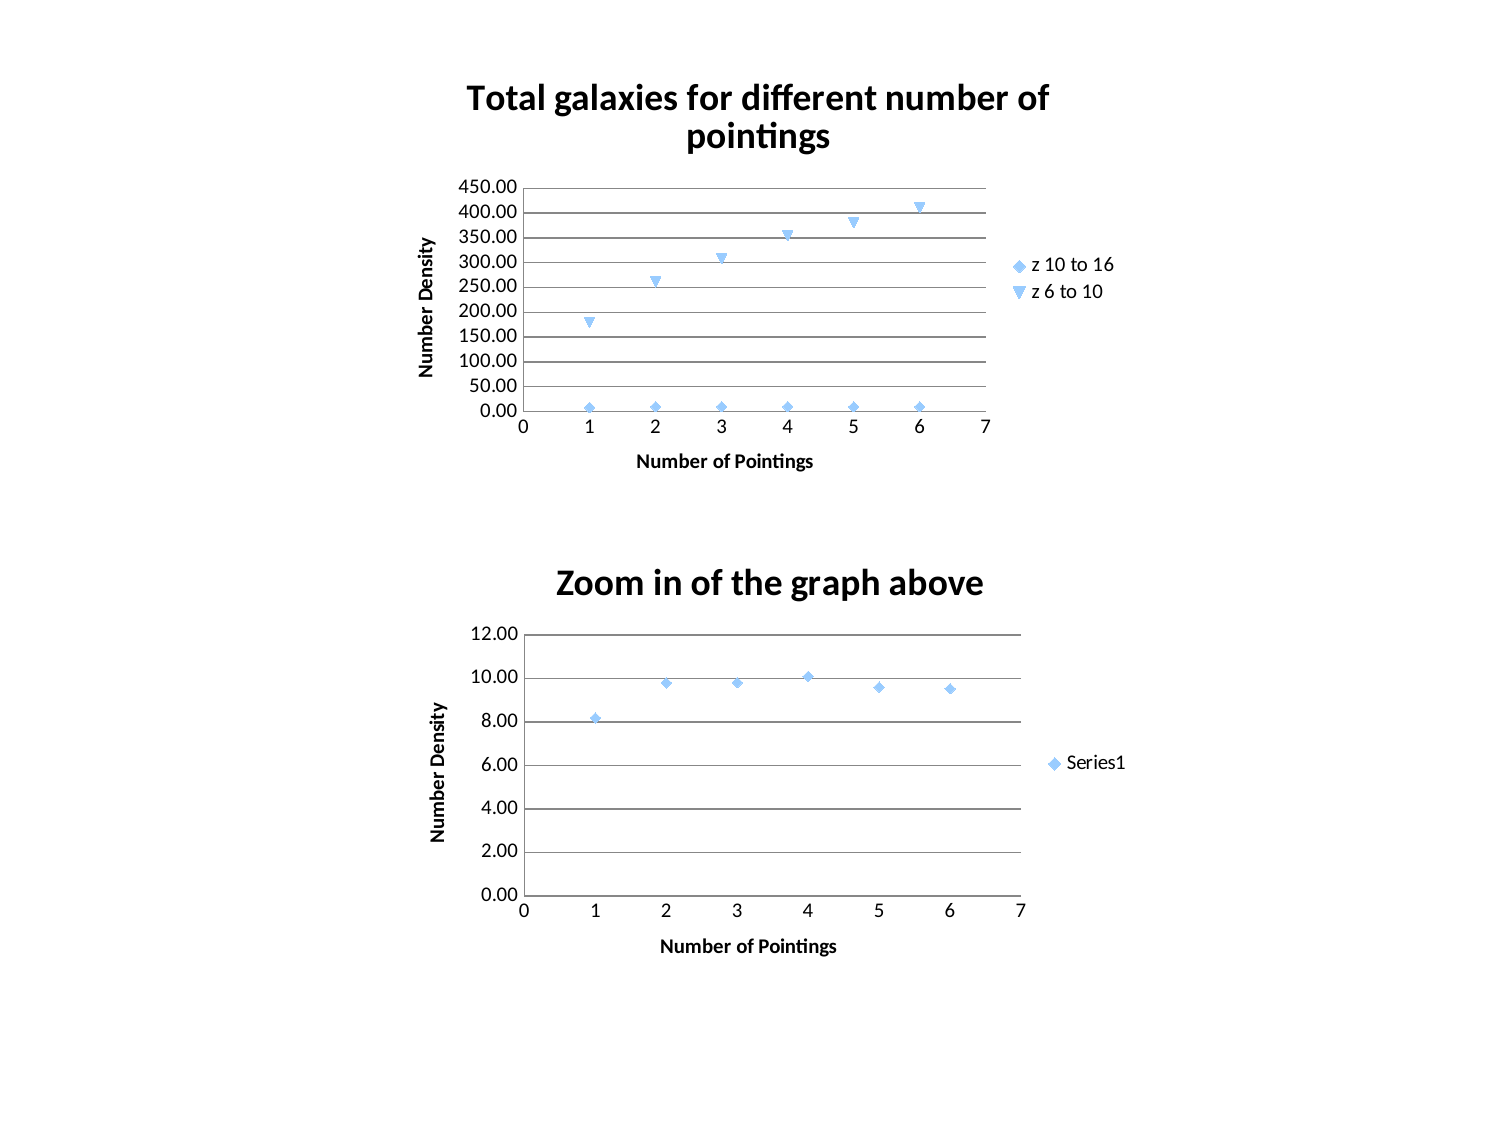

### Chart: Total galaxies for different number of pointings

| Category |  |  |
|---|---|---|

### Chart: Zoom in of the graph above

| Category |  |
|---|---|